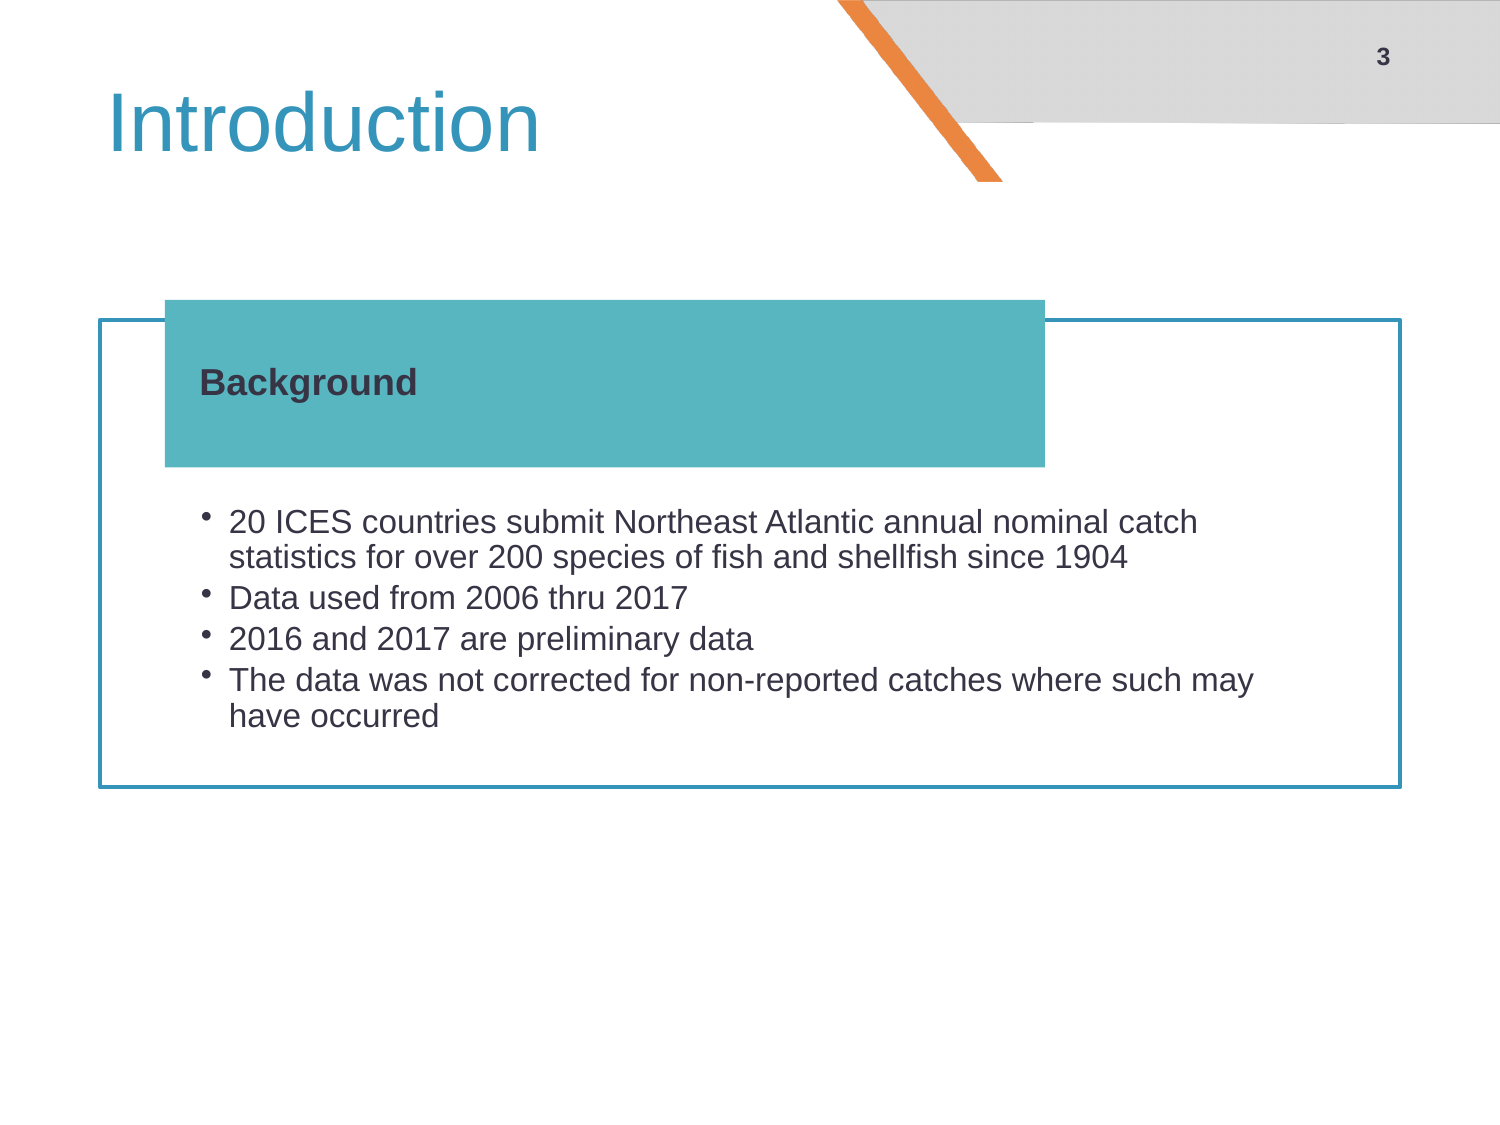

3
# Introduction
20 ICES countries submit Northeast Atlantic annual nominal catch statistics for over 200 species of fish and shellfish since 1904
Data used from 2006 thru 2017
2016 and 2017 are preliminary data
The data was not corrected for non-reported catches where such may have occurred

Background